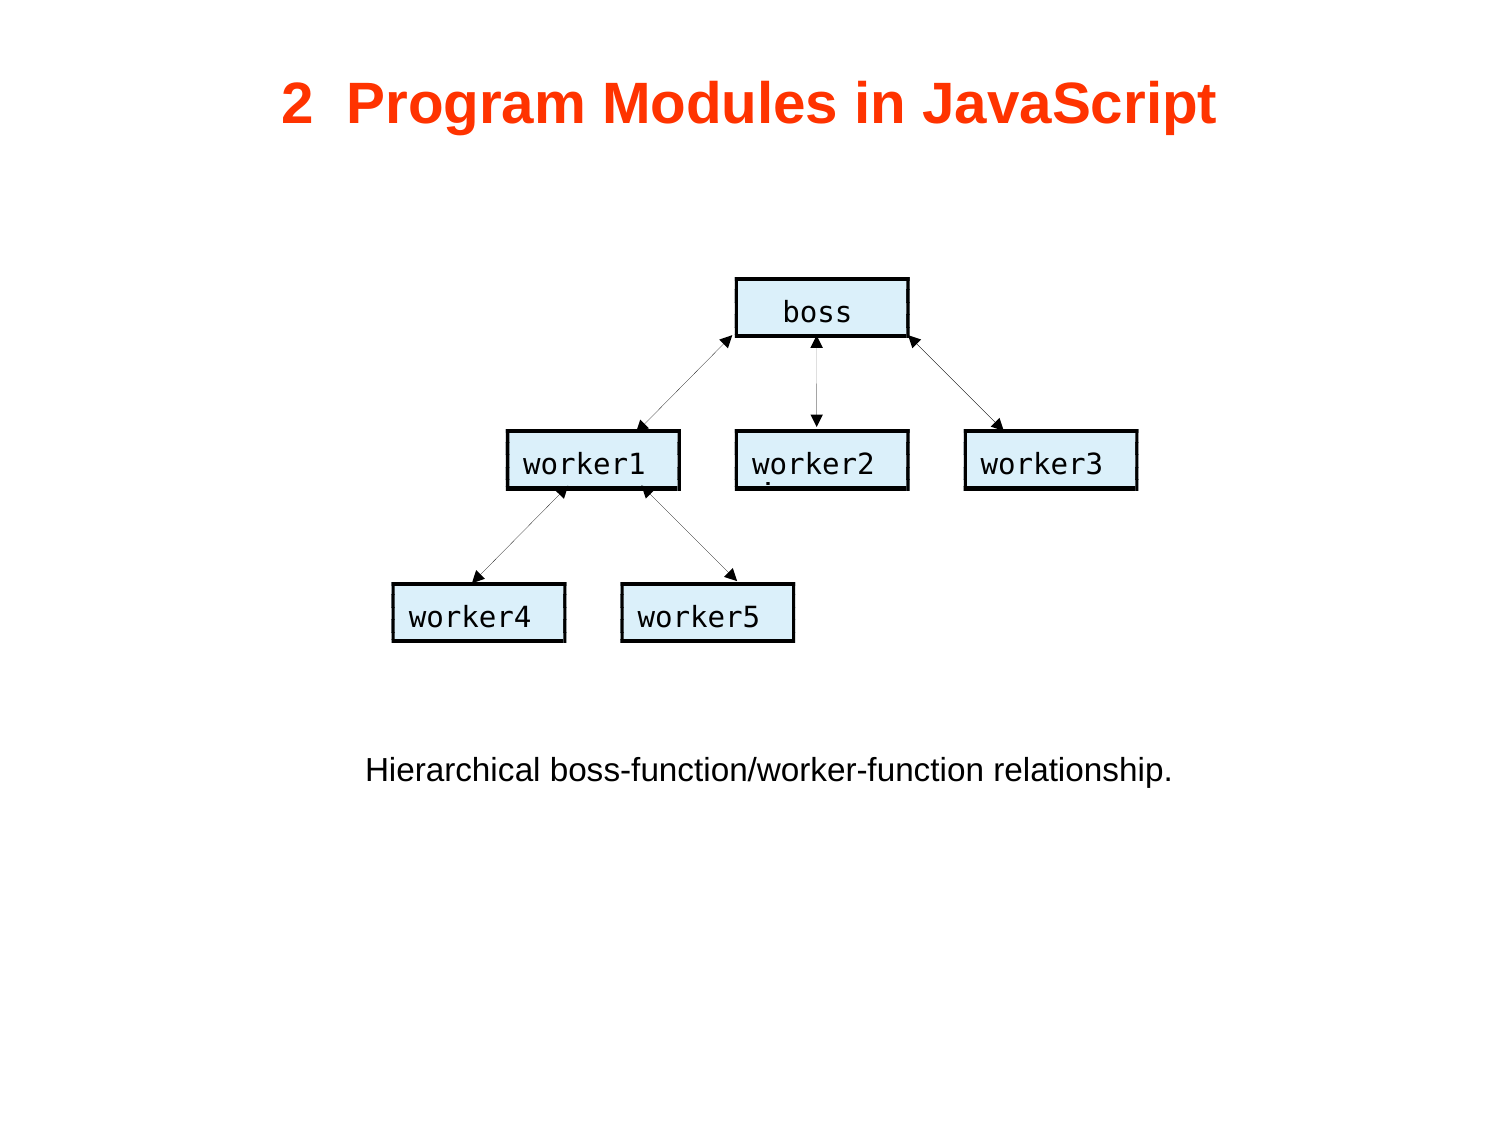

6
# 2  Program Modules in JavaScript

boss

worker1
worker2
worker3

worker4
worker5

Hierarchical boss-function/worker-function relationship.